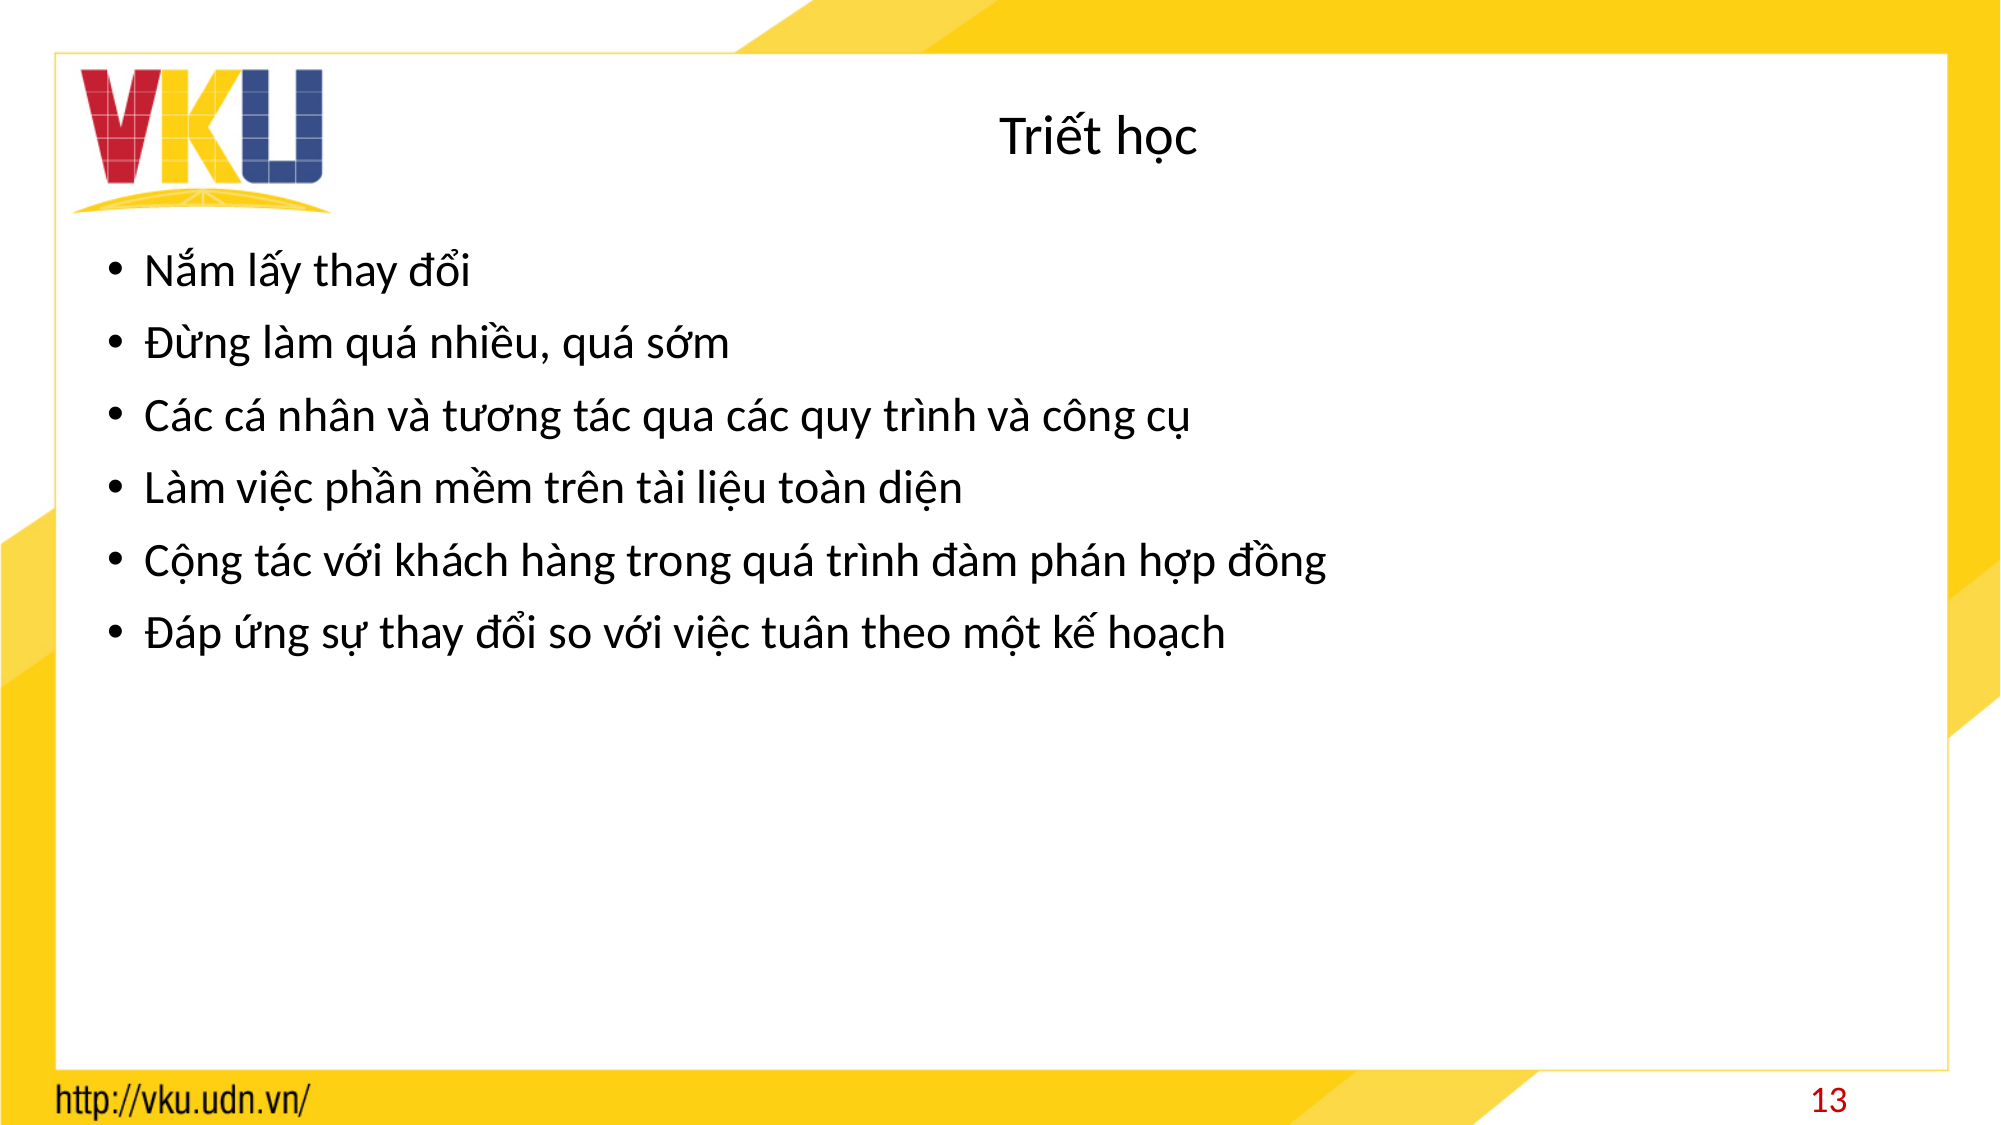

# Triết học
Nắm lấy thay đổi
Đừng làm quá nhiều, quá sớm
Các cá nhân và tương tác qua các quy trình và công cụ
Làm việc phần mềm trên tài liệu toàn diện
Cộng tác với khách hàng trong quá trình đàm phán hợp đồng
Đáp ứng sự thay đổi so với việc tuân theo một kế hoạch
13